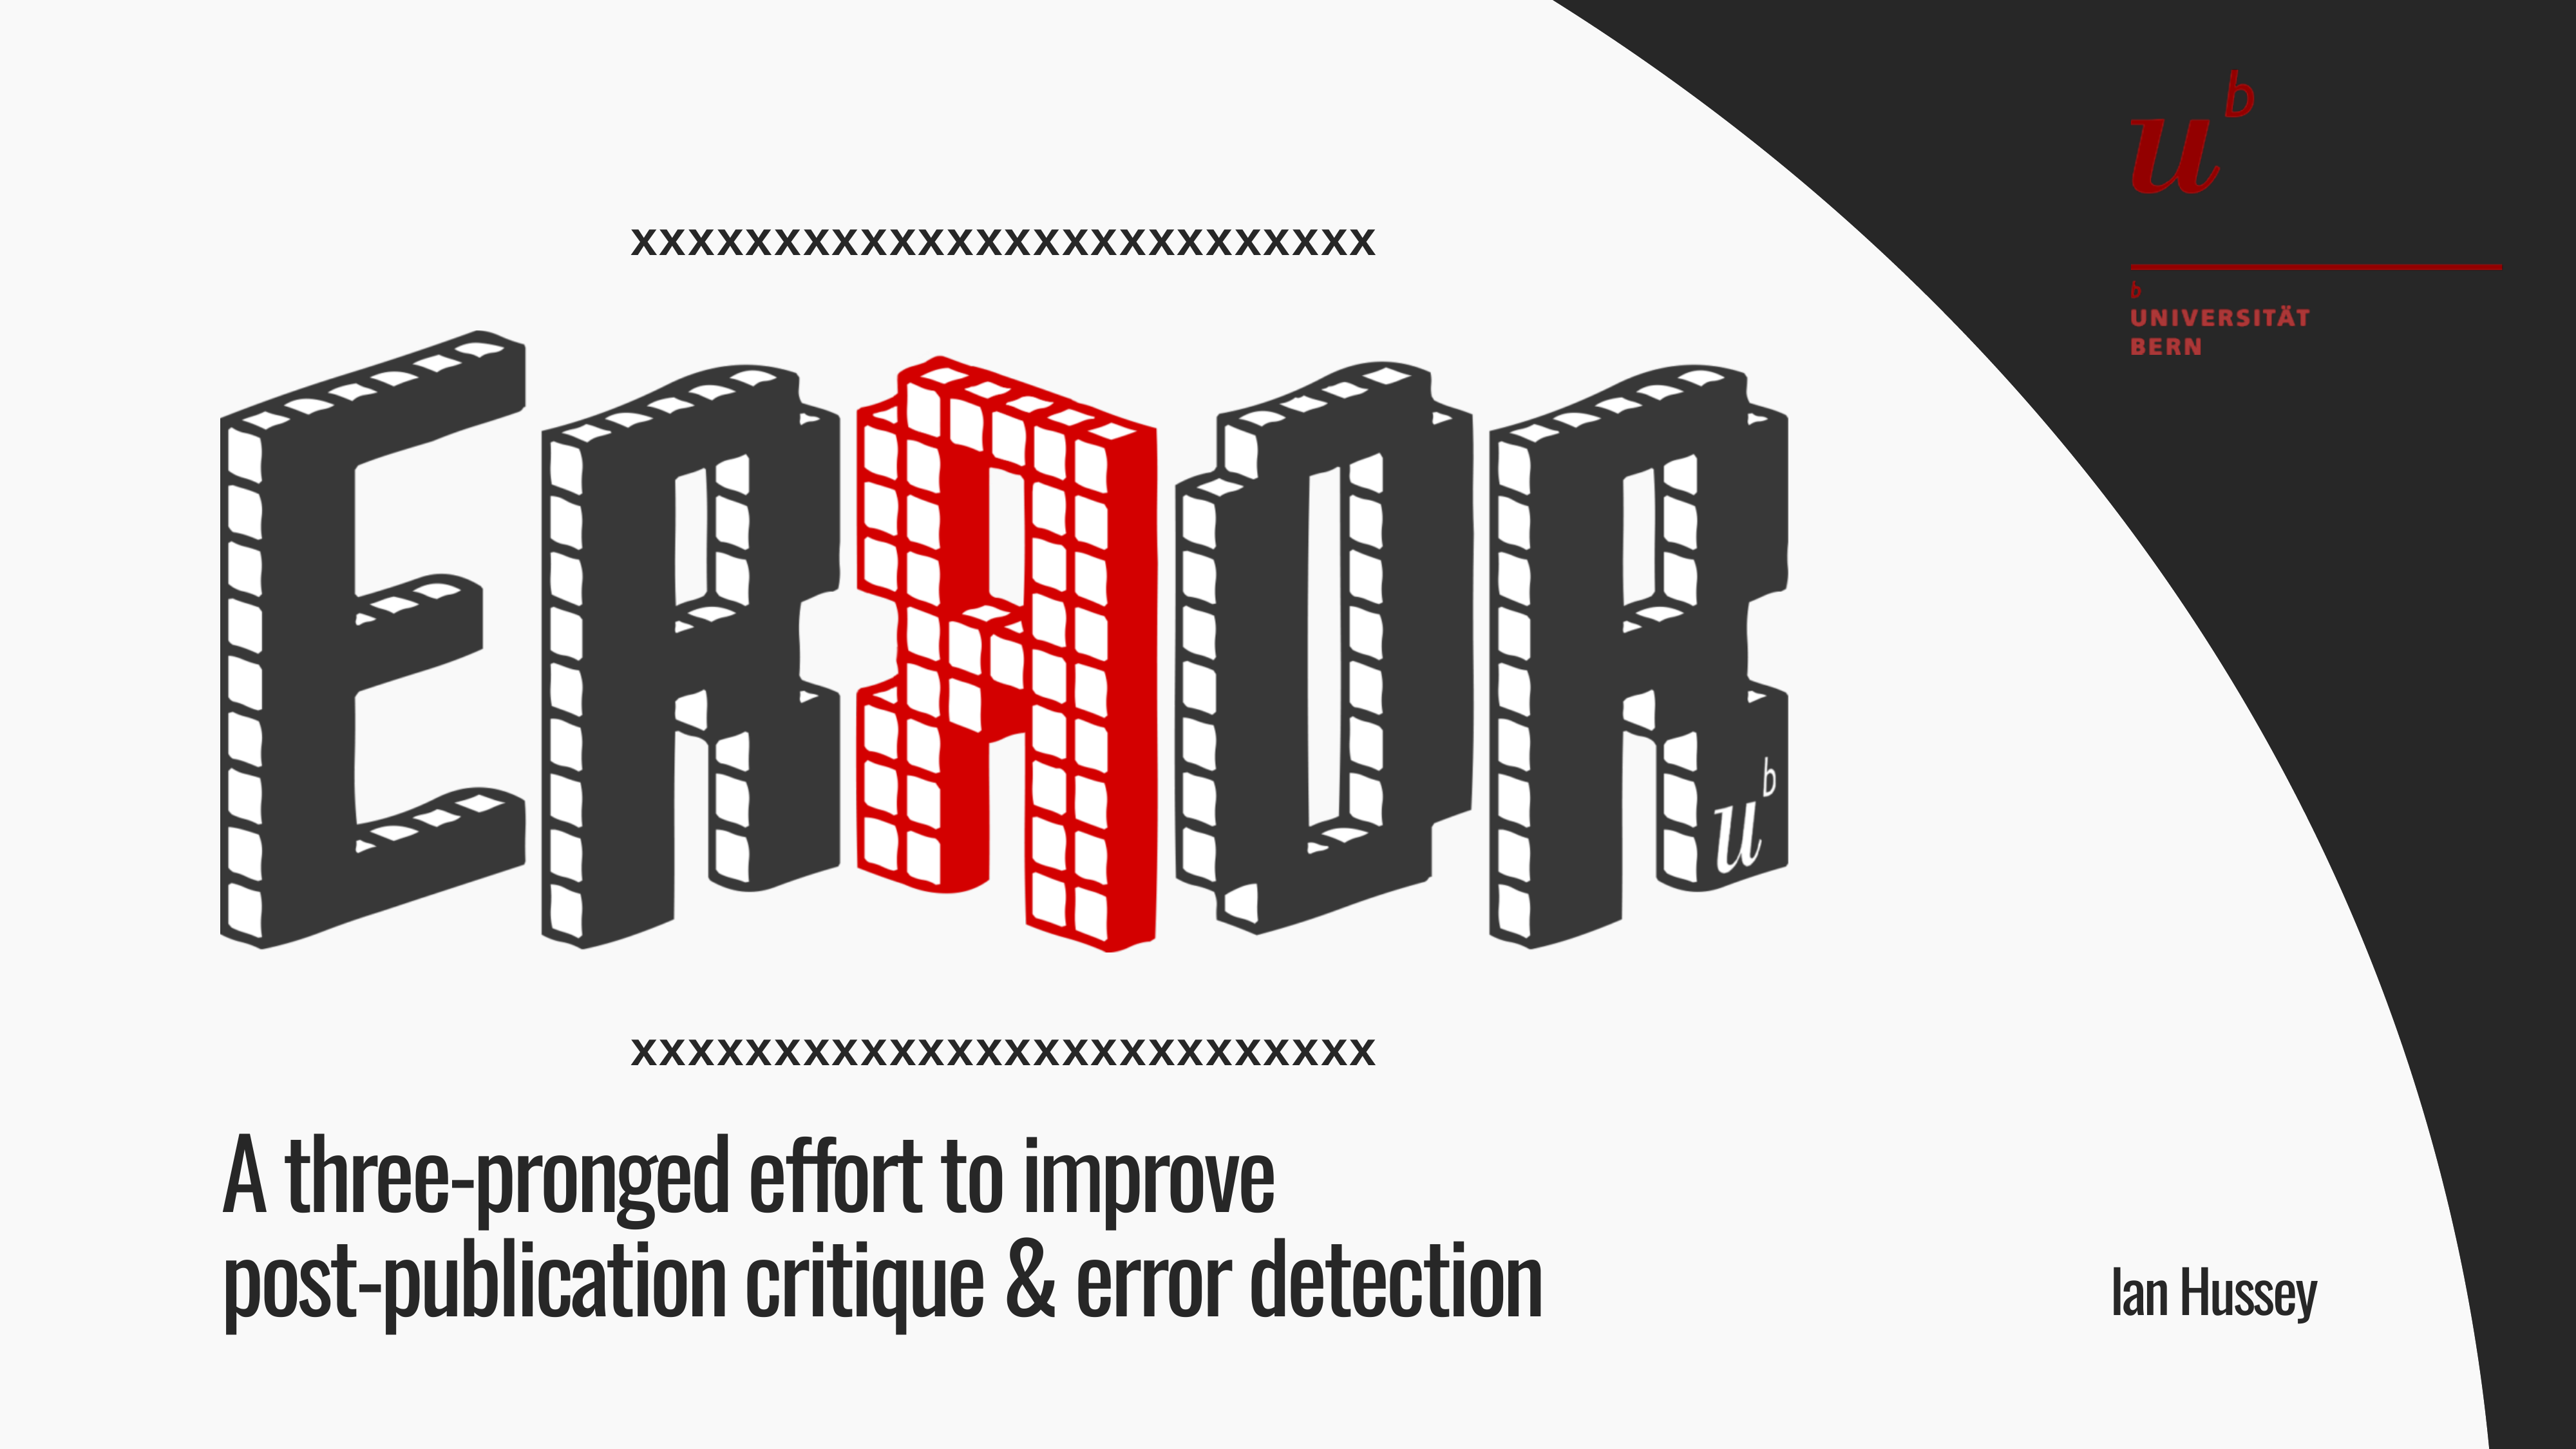

A three-pronged effort to improve
post-publication critique & error detection
Ian Hussey